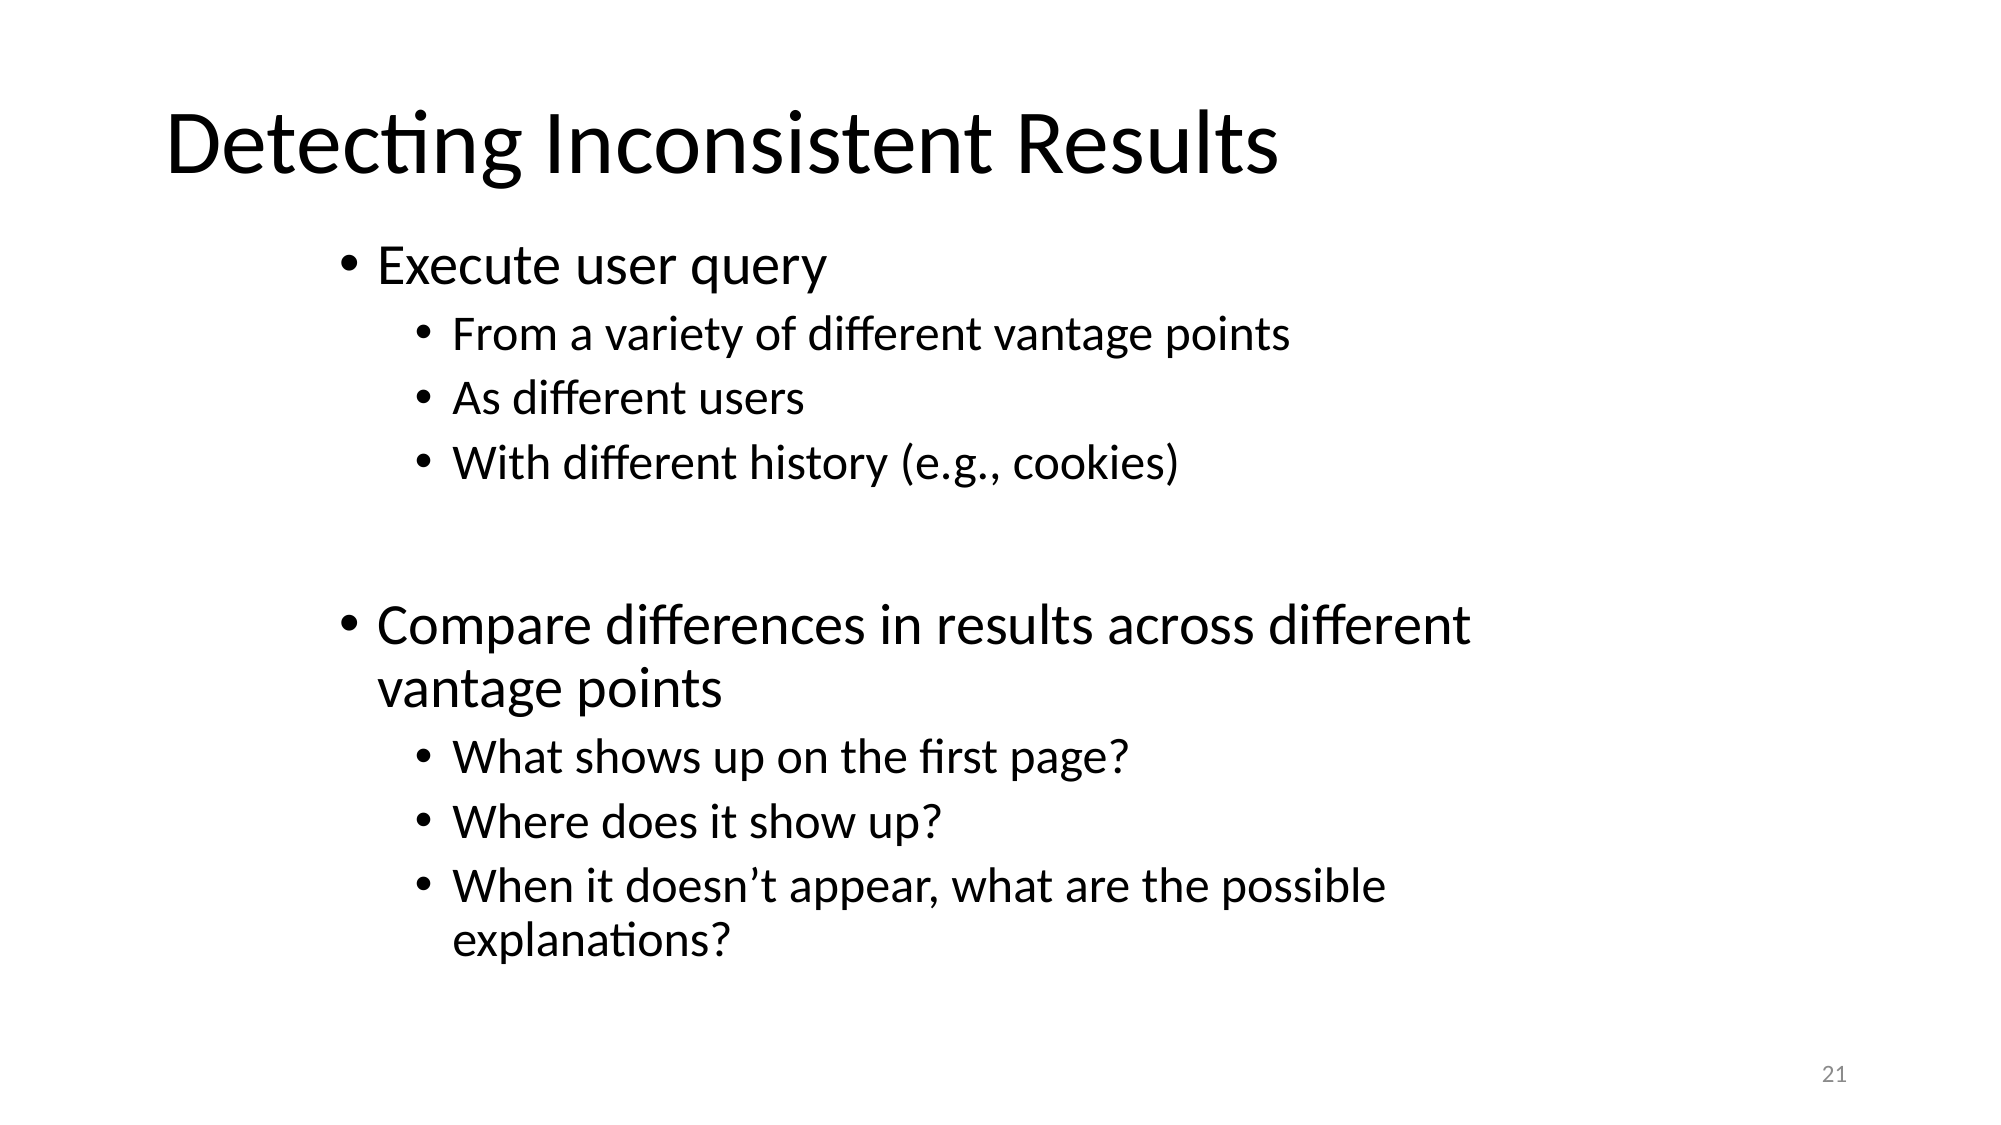

# Detecting Inconsistent Results
Execute user query
From a variety of different vantage points
As different users
With different history (e.g., cookies)

Compare differences in results across different vantage points
What shows up on the first page?
Where does it show up?
When it doesn’t appear, what are the possible explanations?
21